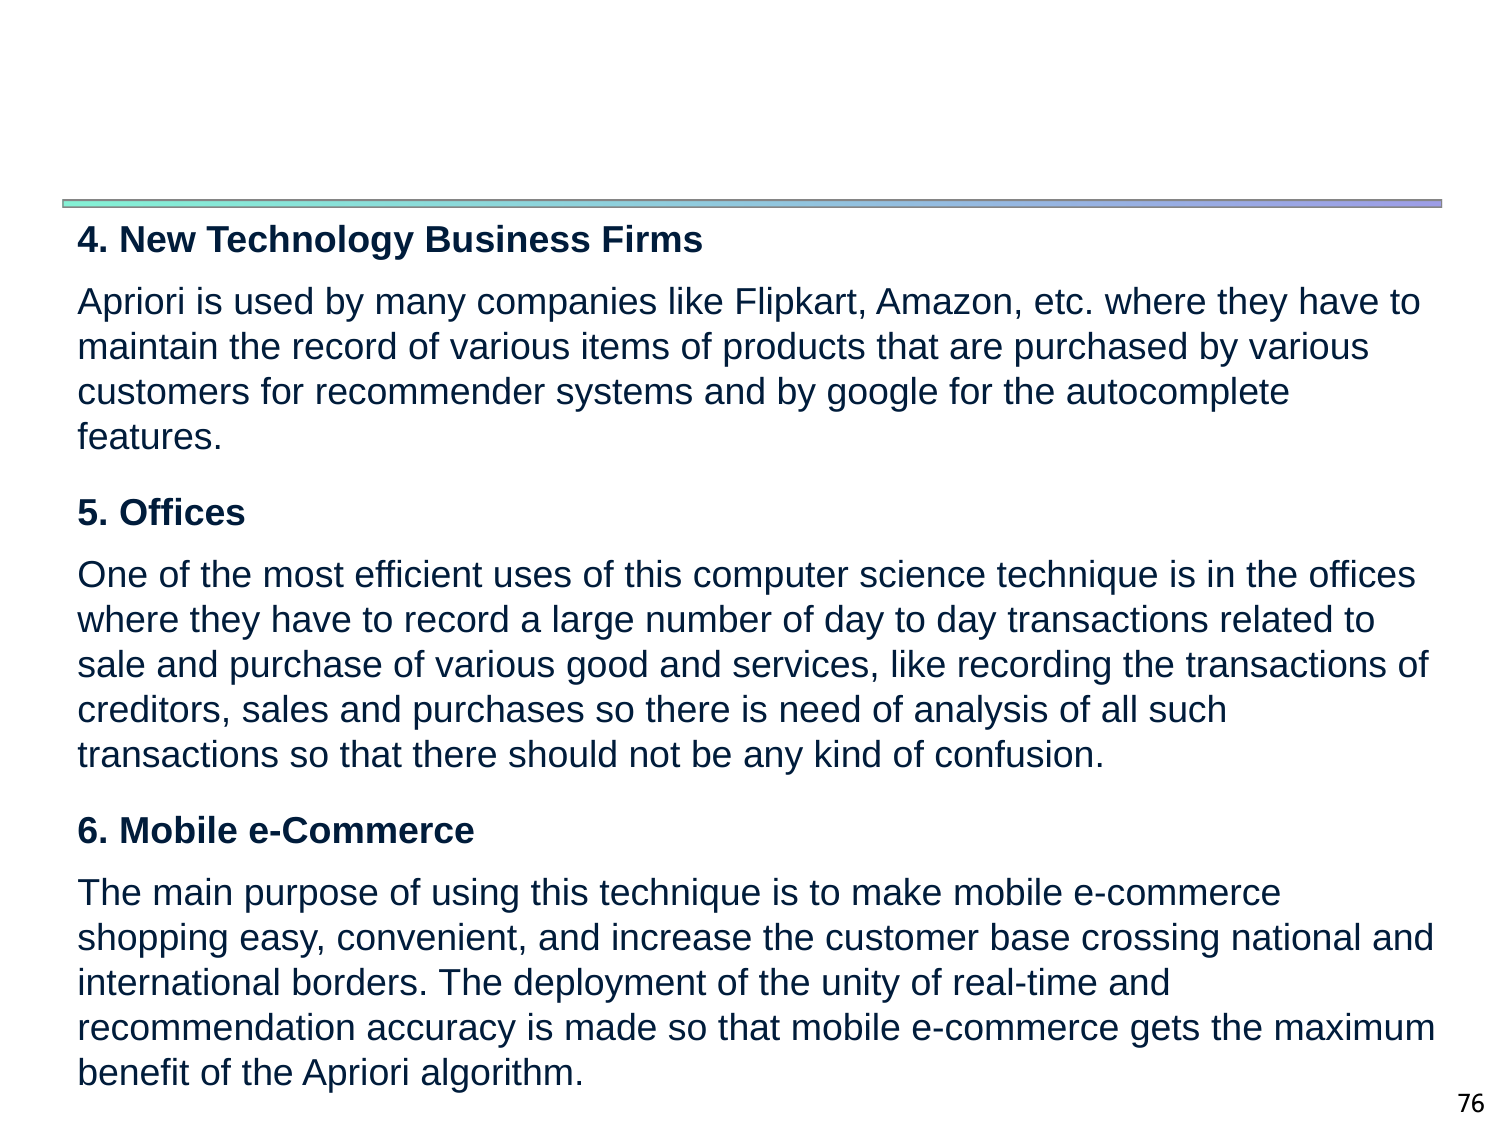

#
4. New Technology Business Firms
Apriori is used by many companies like Flipkart, Amazon, etc. where they have to maintain the record of various items of products that are purchased by various customers for recommender systems and by google for the autocomplete features.
5. Offices
One of the most efficient uses of this computer science technique is in the offices where they have to record a large number of day to day transactions related to sale and purchase of various good and services, like recording the transactions of creditors, sales and purchases so there is need of analysis of all such transactions so that there should not be any kind of confusion.
6. Mobile e-Commerce
The main purpose of using this technique is to make mobile e-commerce shopping easy, convenient, and increase the customer base crossing national and international borders. The deployment of the unity of real-time and recommendation accuracy is made so that mobile e-commerce gets the maximum benefit of the Apriori algorithm.

76